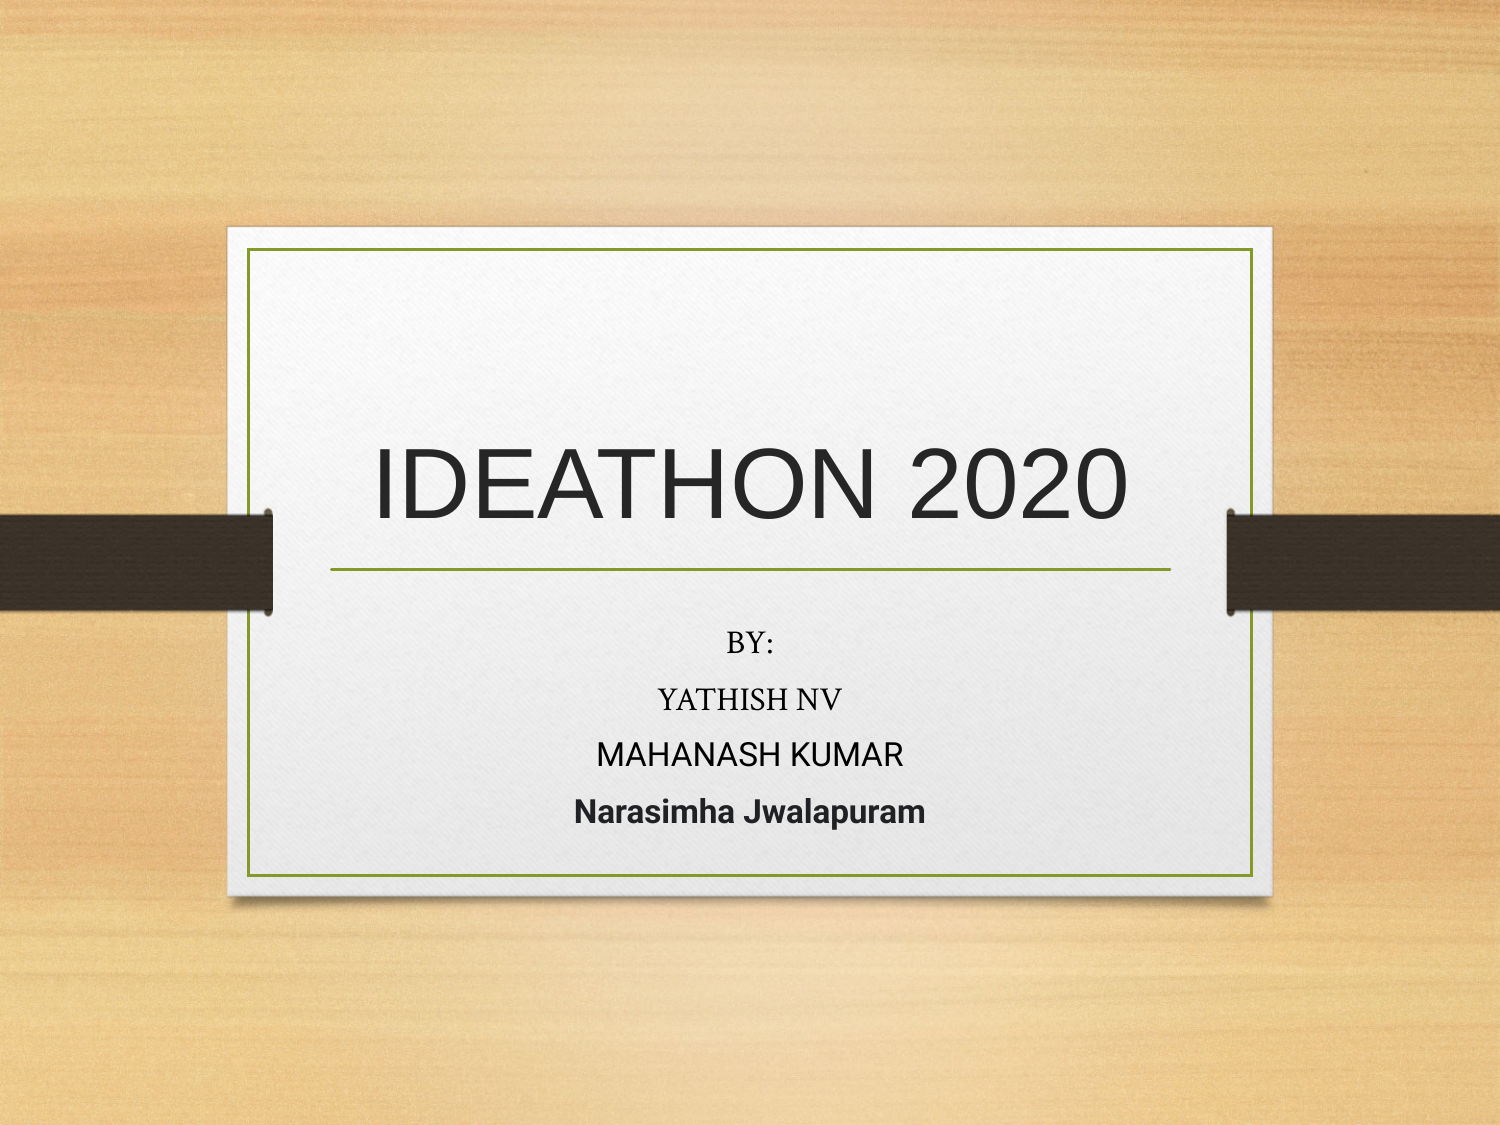

# IDEATHON 2020
BY:
YATHISH NV
MAHANASH KUMAR
Narasimha Jwalapuram